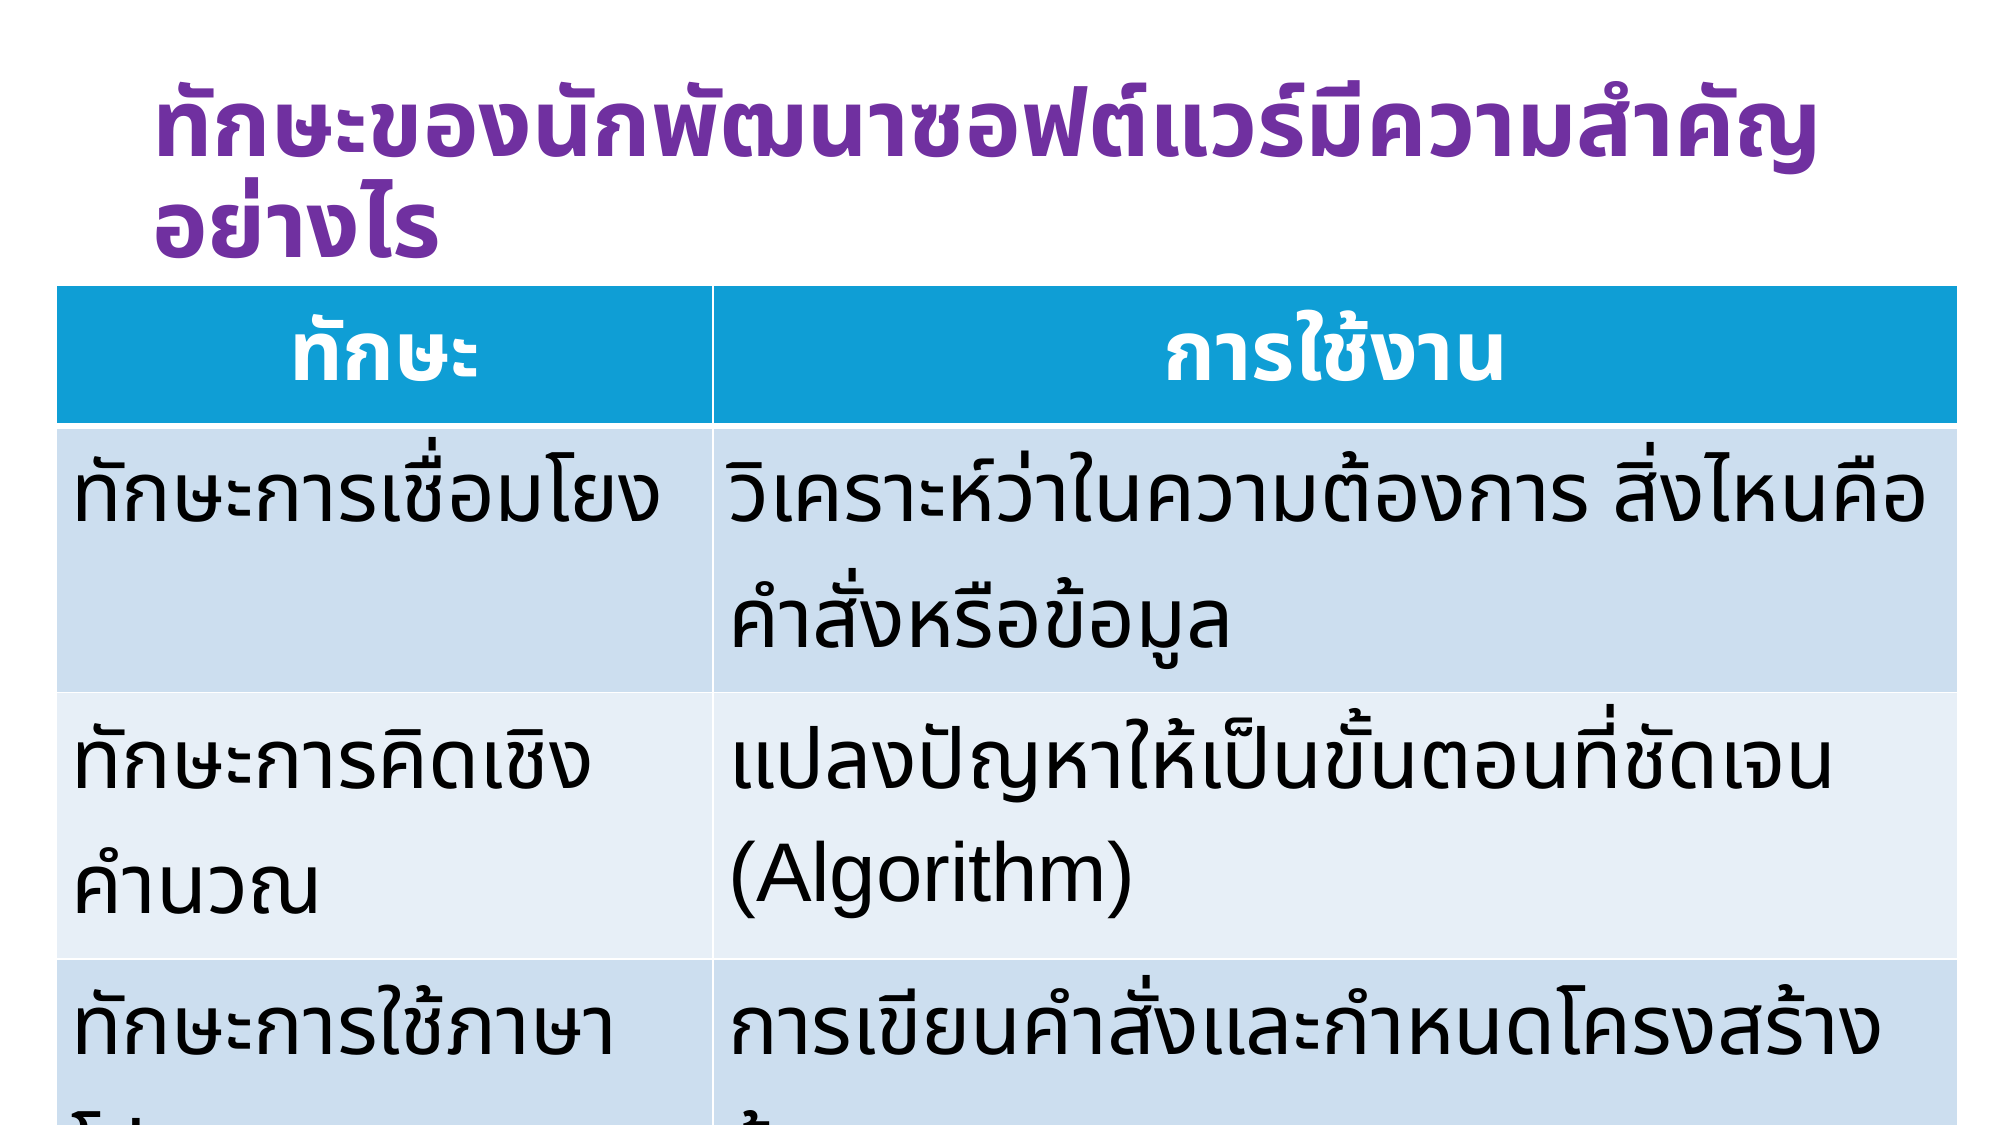

# ทักษะของนักพัฒนาซอฟต์แวร์มีความสำคัญอย่างไร
| ทักษะ | การใช้งาน |
| --- | --- |
| ทักษะการเชื่อมโยง | วิเคราะห์ว่าในความต้องการ สิ่งไหนคือคำสั่งหรือข้อมูล |
| ทักษะการคิดเชิงคำนวณ | แปลงปัญหาให้เป็นขั้นตอนที่ชัดเจน (Algorithm) |
| ทักษะการใช้ภาษาโปรแกรม | การเขียนคำสั่งและกำหนดโครงสร้างข้อมูล |
| ทักษะการใช้เครื่องมือพัฒนา | สร้างโปรแกรม หาจุดบกพร่อง แก้ไขที่ผิดในโปรแกรม |